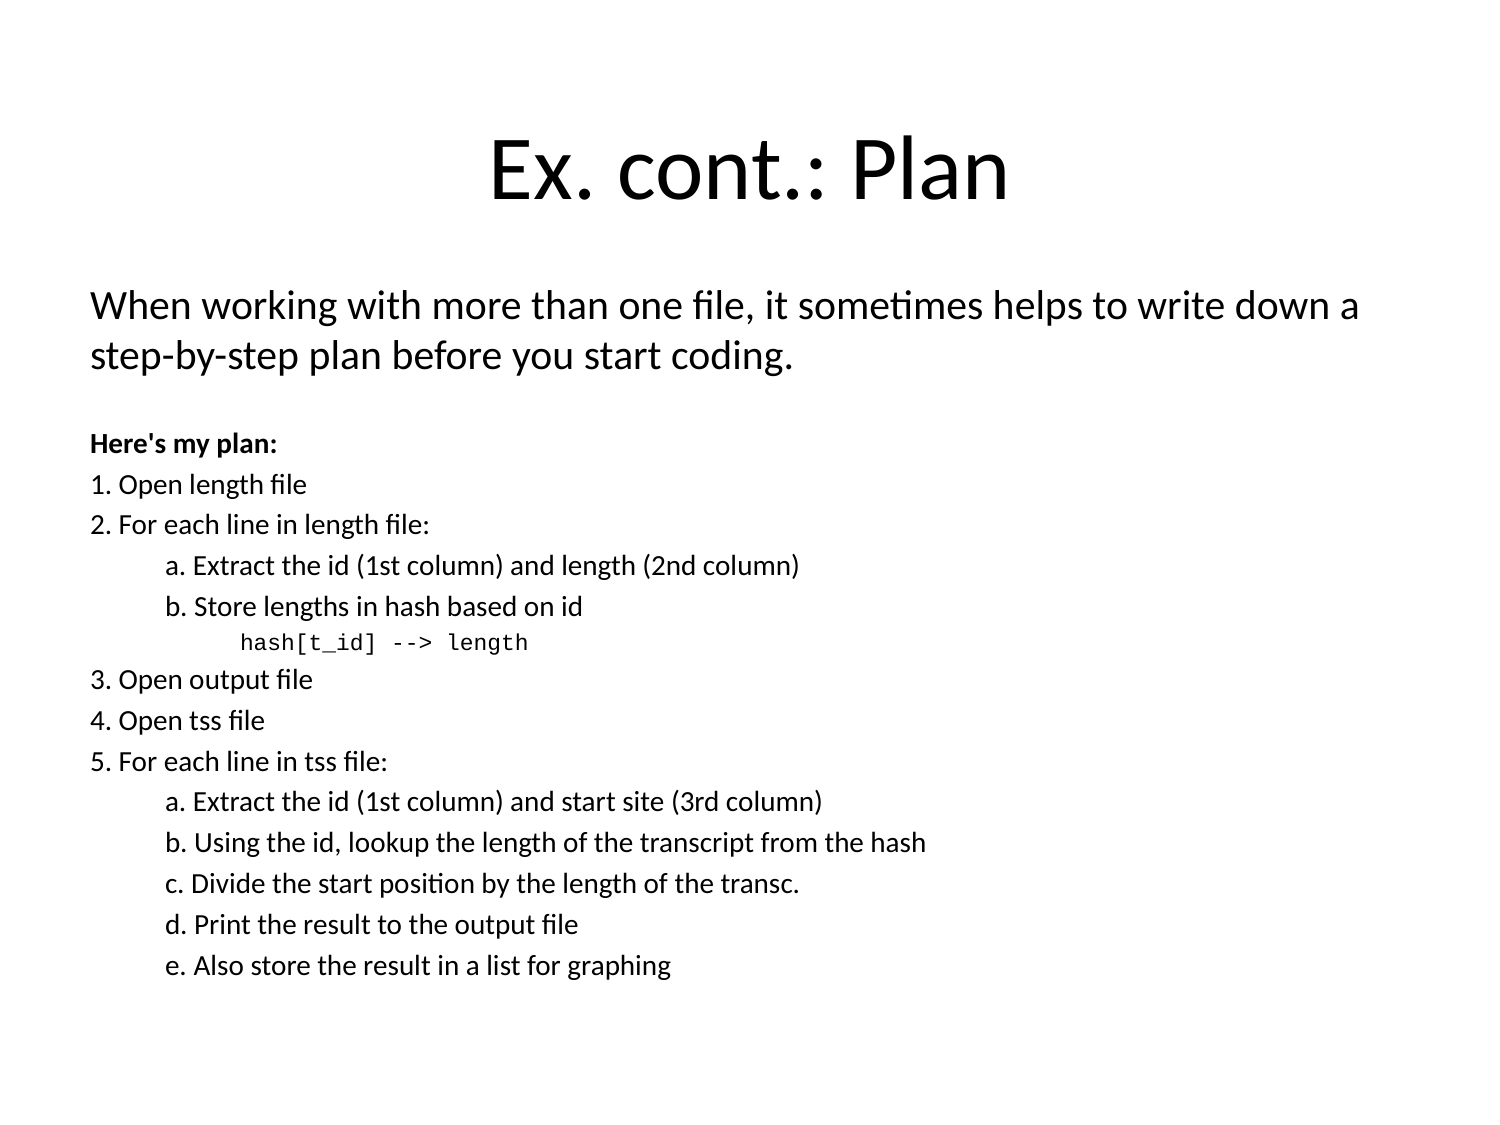

# Ex. cont.: Plan
When working with more than one file, it sometimes helps to write down a step-by-step plan before you start coding.

Here's my plan:
1. Open length file
2. For each line in length file:
a. Extract the id (1st column) and length (2nd column)
b. Store lengths in hash based on id
hash[t_id] --> length
3. Open output file
4. Open tss file
5. For each line in tss file:
a. Extract the id (1st column) and start site (3rd column)
b. Using the id, lookup the length of the transcript from the hash
c. Divide the start position by the length of the transc.
d. Print the result to the output file
e. Also store the result in a list for graphing